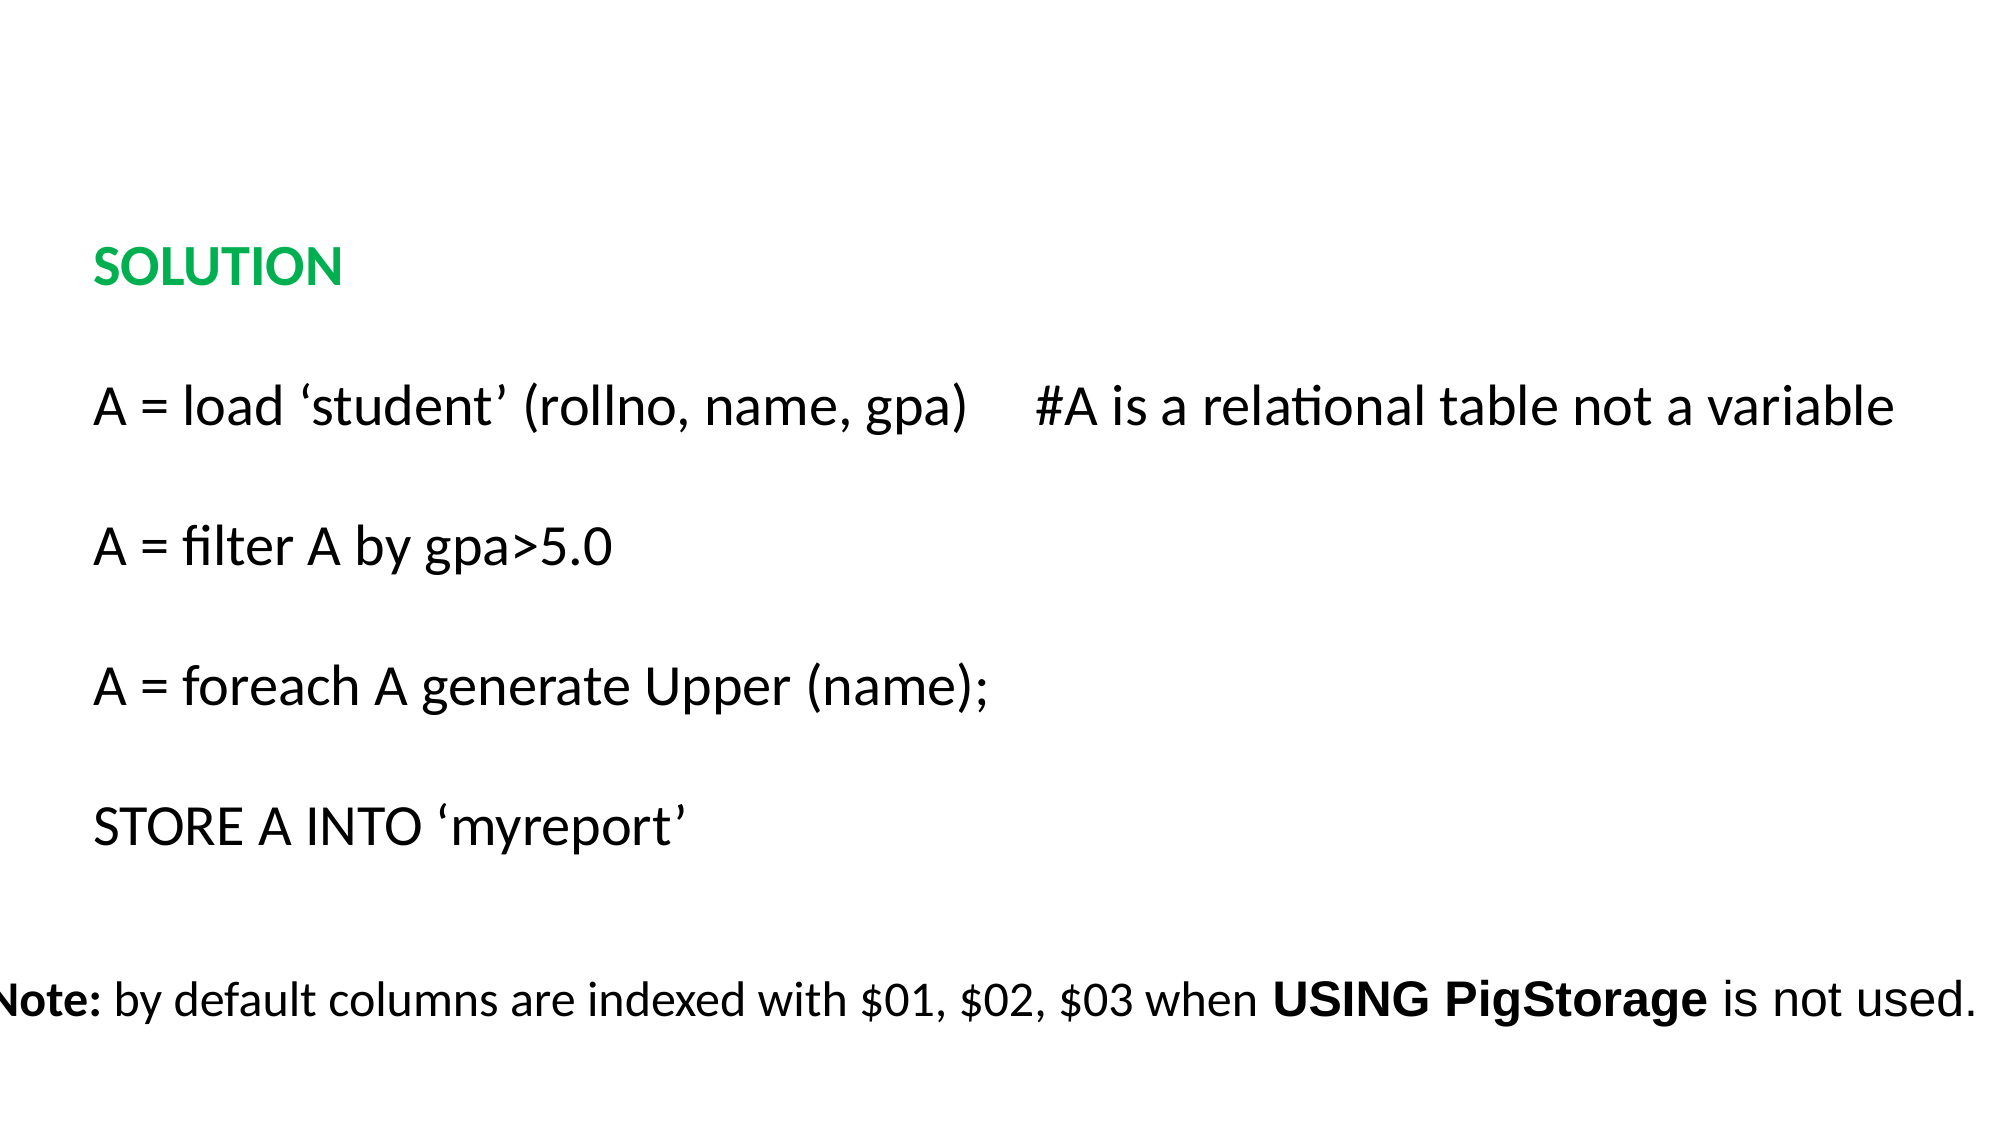

SOLUTION
A = load ‘student’ (rollno, name, gpa)     #A is a relational table not a variable
A = filter A by gpa>5.0
A = foreach A generate Upper (name);
STORE A INTO ‘myreport’
Note: by default columns are indexed with $01, $02, $03 when USING PigStorage is not used.